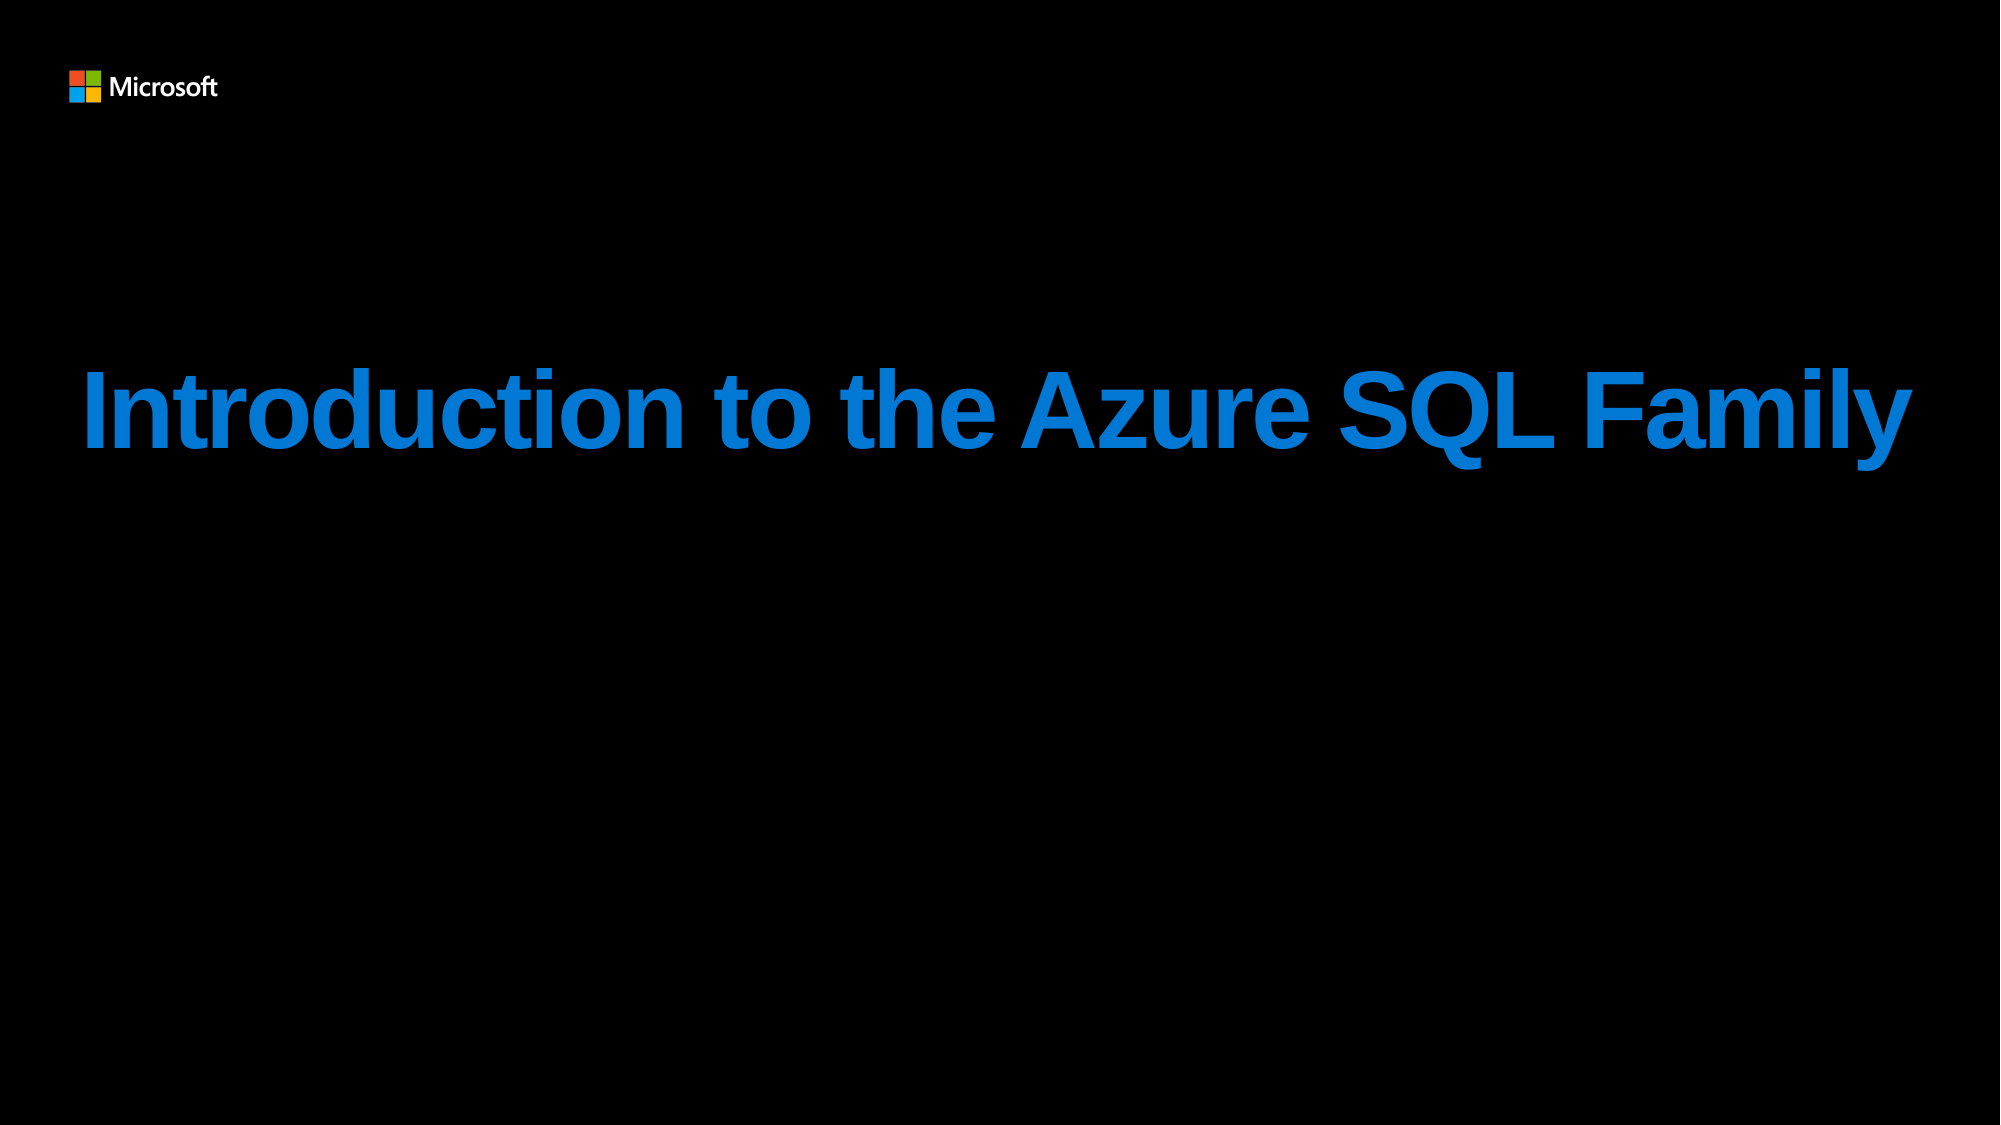

# Introduction to the Azure SQL Family